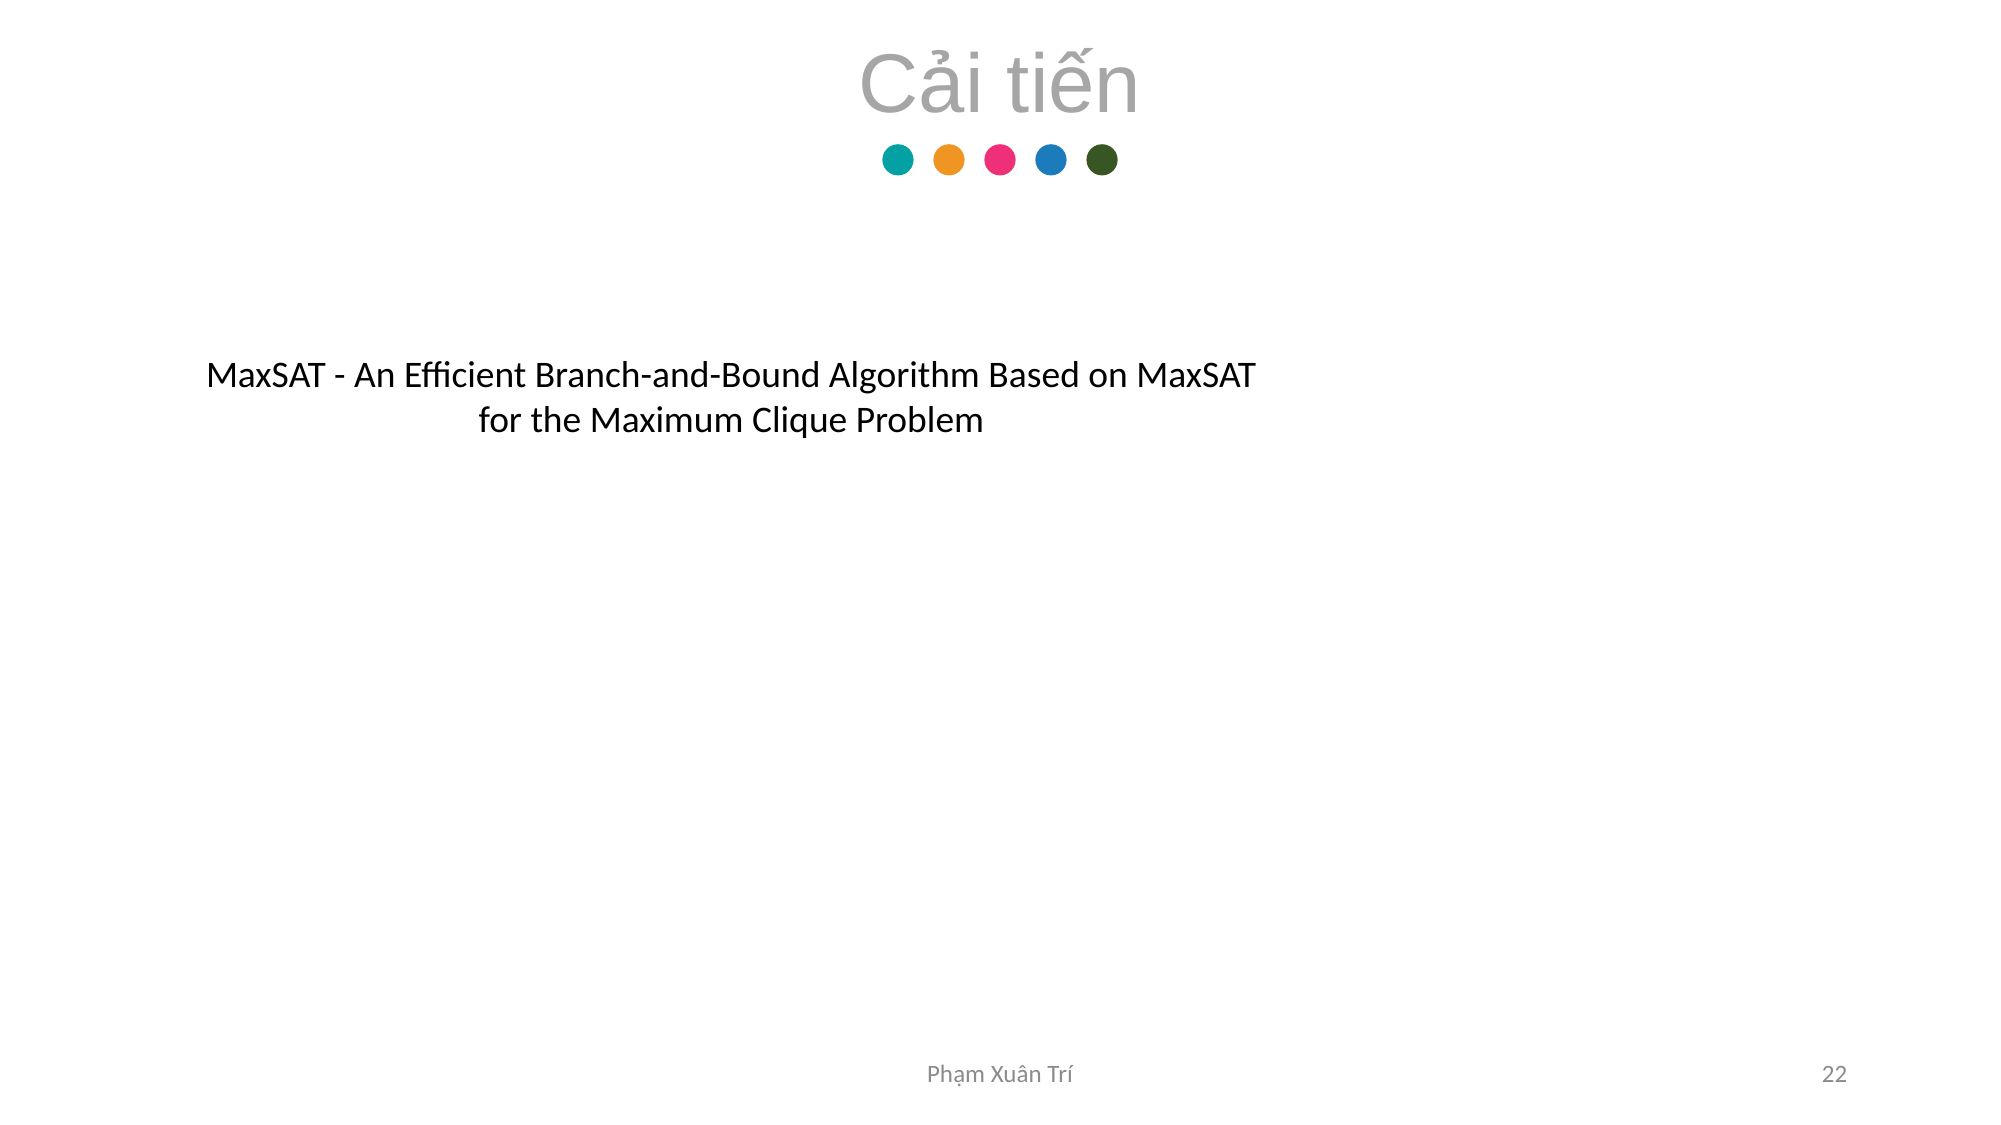

Cải tiến

MaxSAT - An Efficient Branch-and-Bound Algorithm Based on MaxSAT for the Maximum Clique Problem
Phạm Xuân Trí
22